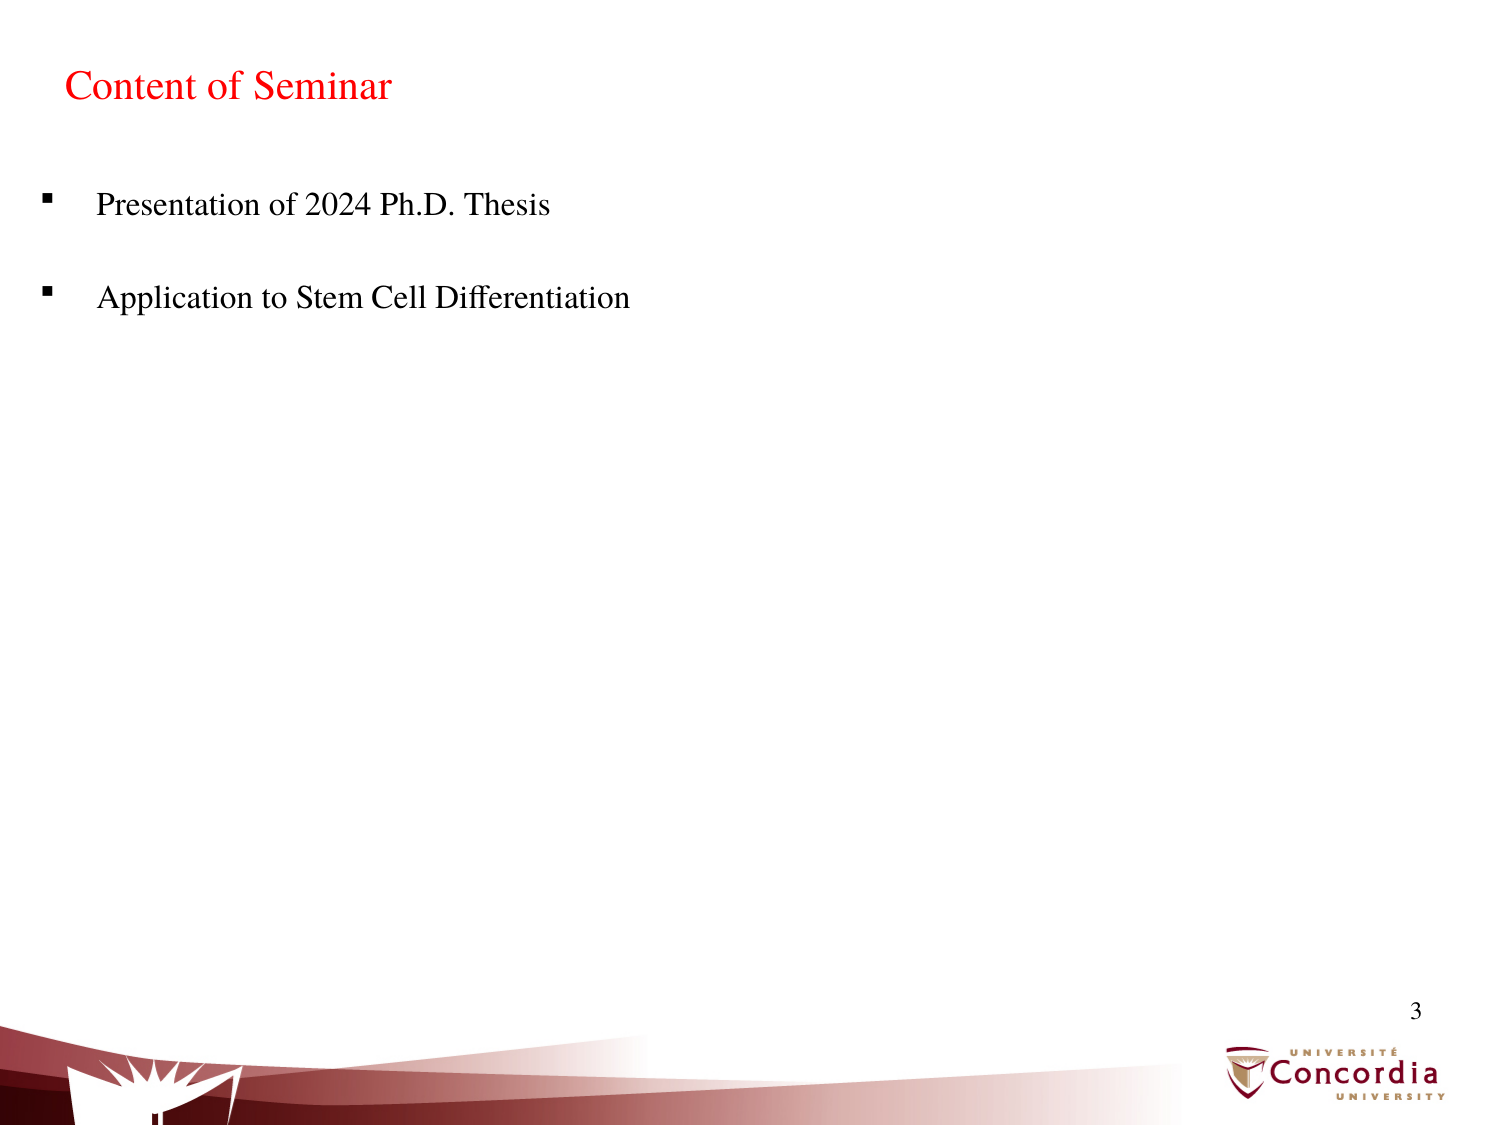

# Content of Seminar
Presentation of 2024 Ph.D. Thesis

Application to Stem Cell Differentiation
3